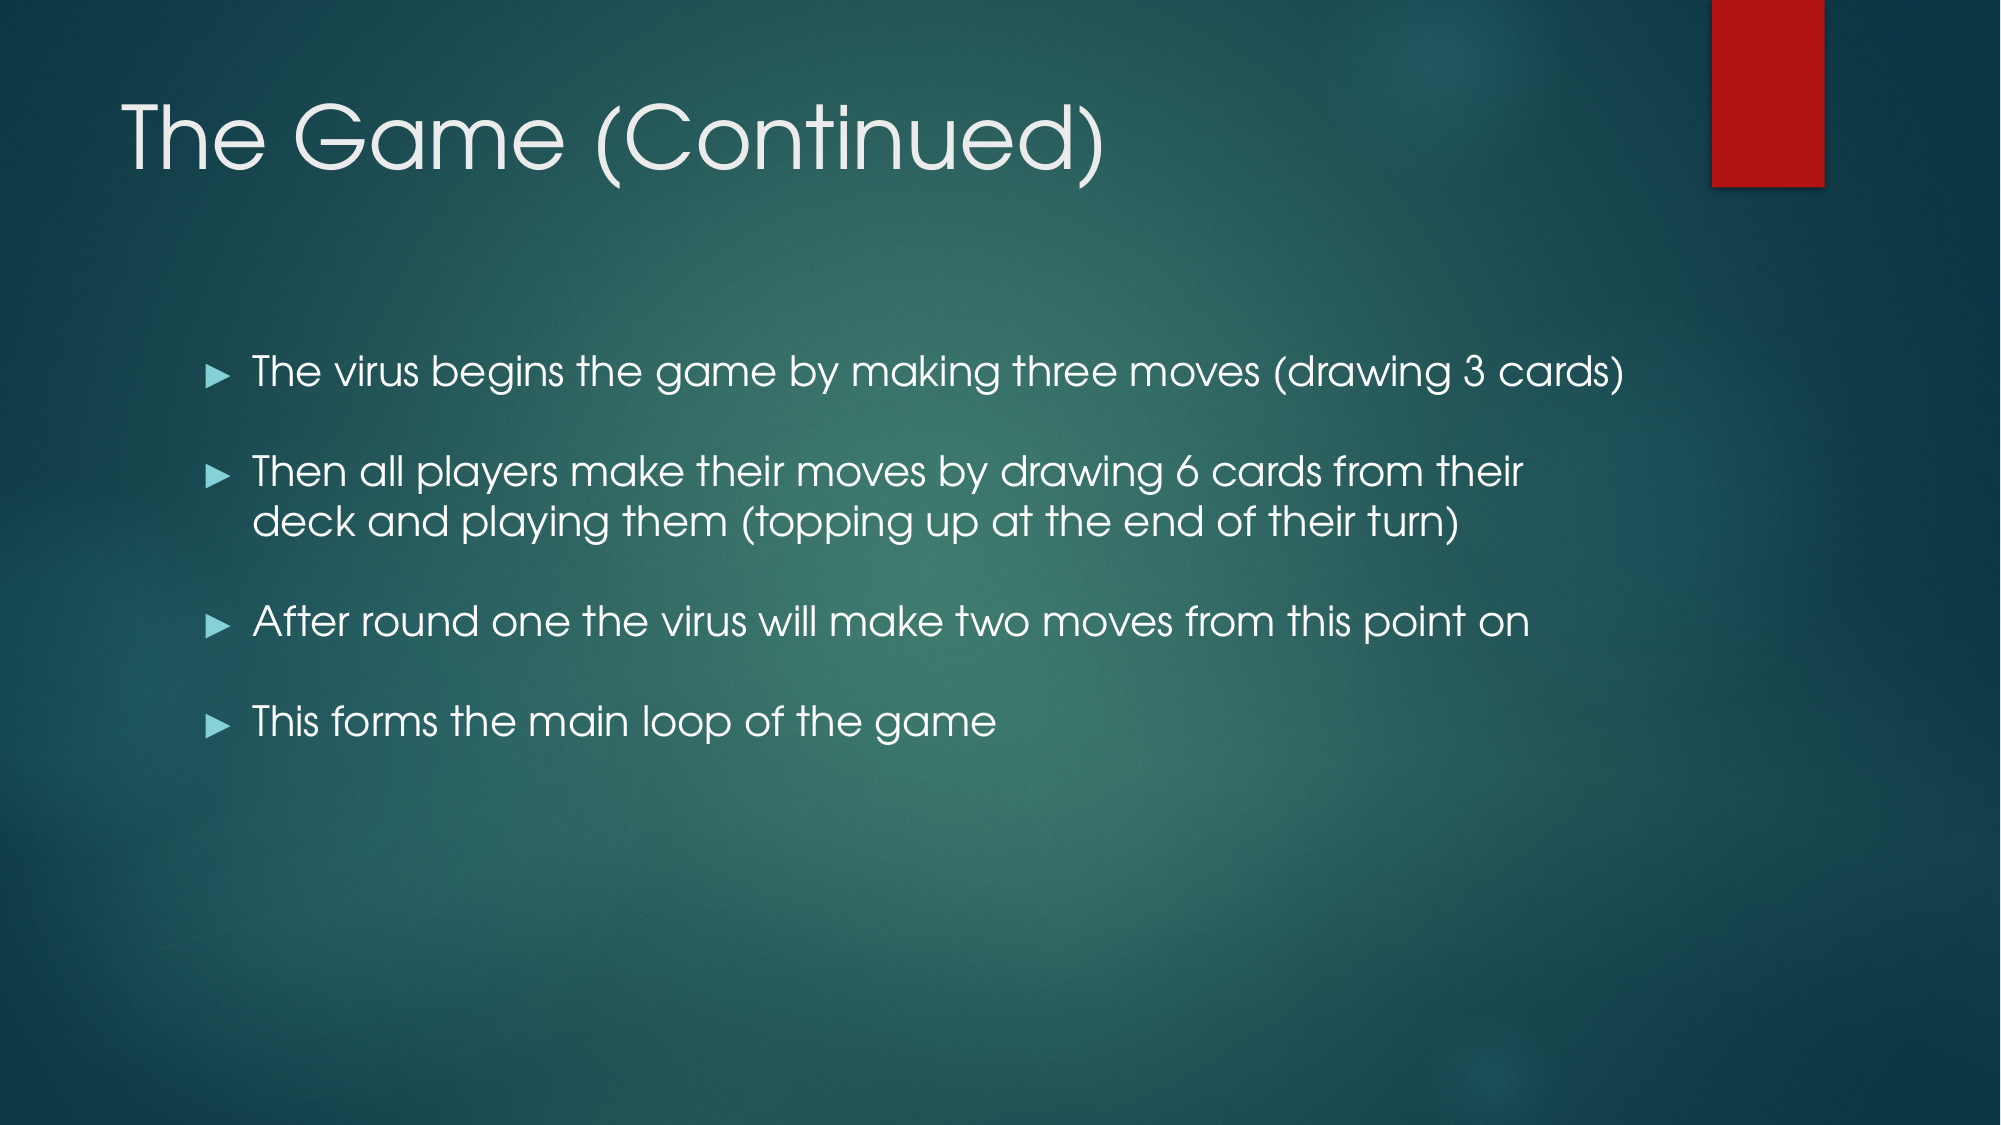

# The Game (Continued)
The virus begins the game by making three moves (drawing 3 cards)

Then all players make their moves by drawing 6 cards from their deck and playing them (topping up at the end of their turn)

After round one the virus will make two moves from this point on

This forms the main loop of the game